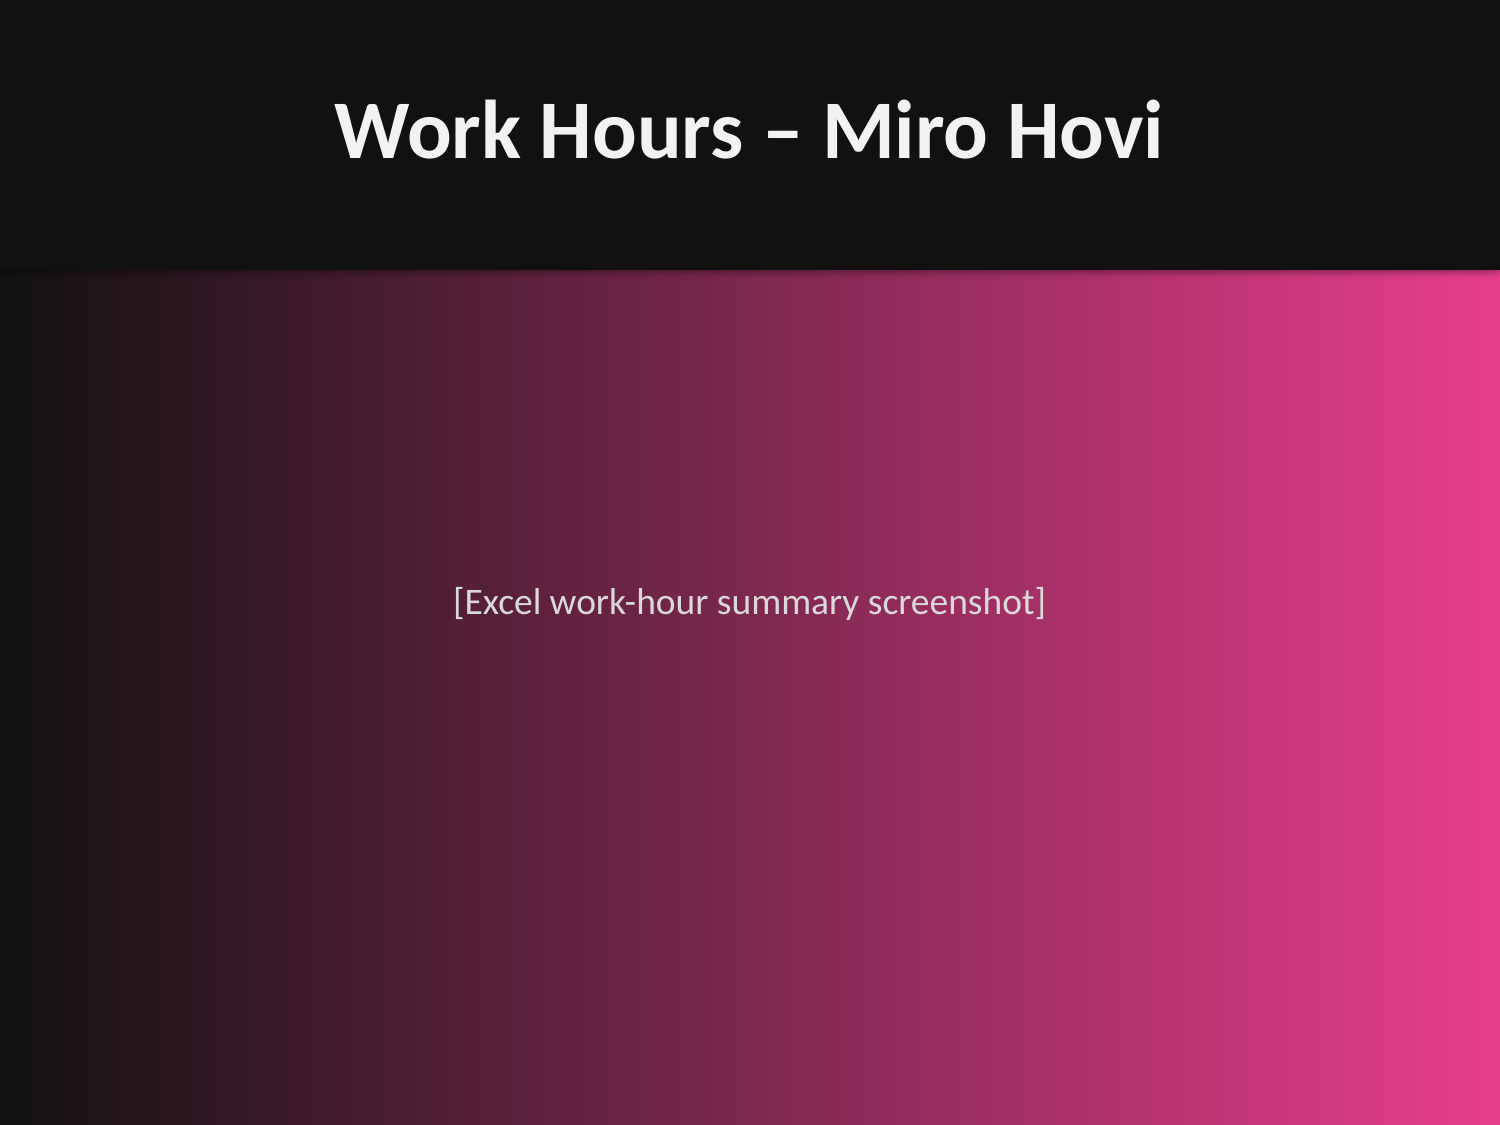

Work Hours – Miro Hovi
[Excel work-hour summary screenshot]